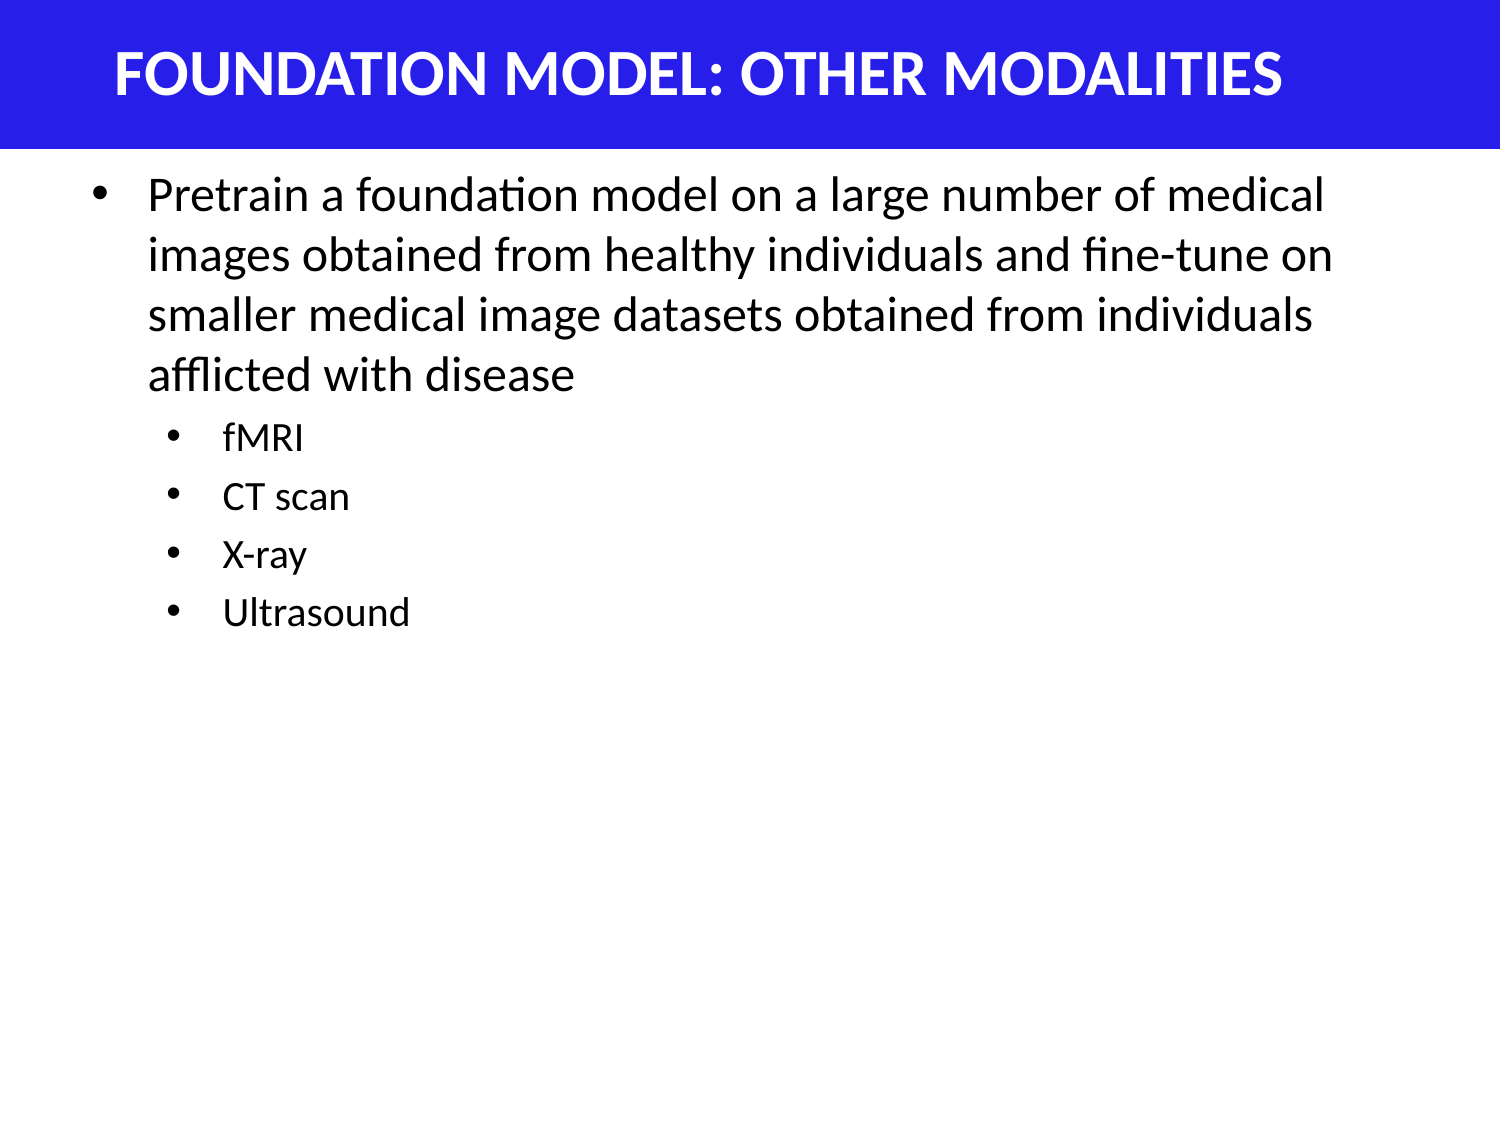

# Foundation Model: Other Modalities
Pretrain a foundation model on a large number of medical images obtained from healthy individuals and fine-tune on smaller medical image datasets obtained from individuals afflicted with disease
fMRI
CT scan
X-ray
Ultrasound